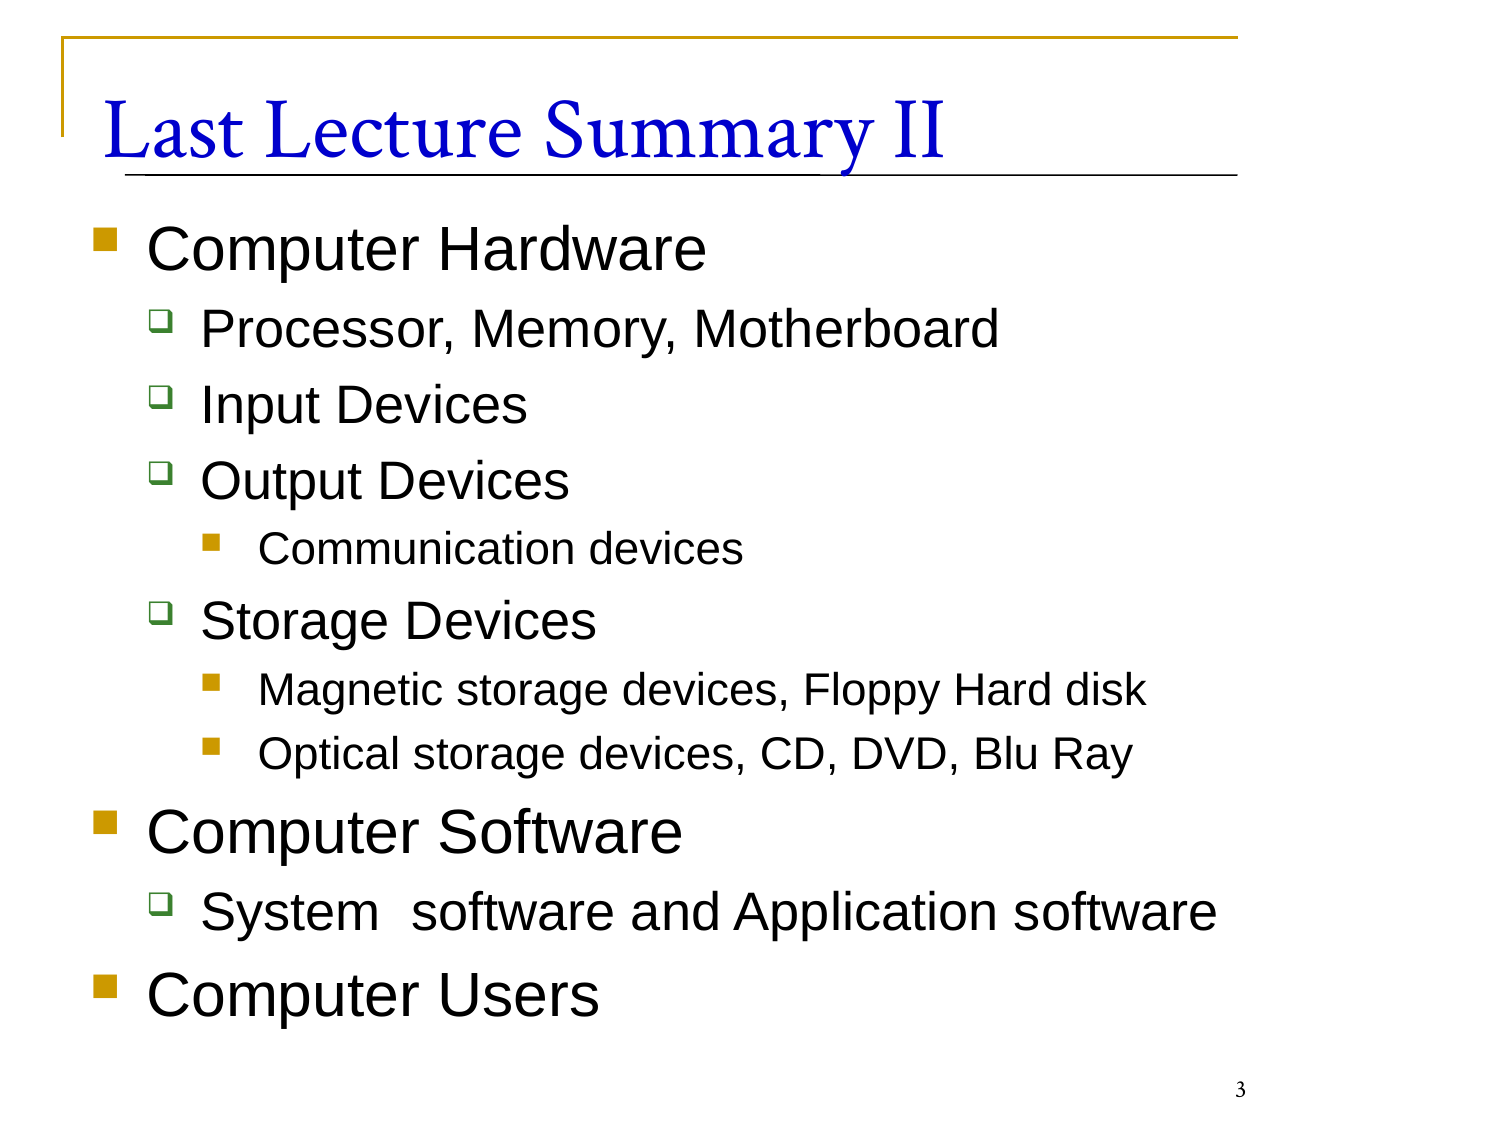

Last Lecture Summary II
Computer Hardware
Processor, Memory, Motherboard
Input Devices
Output Devices
Communication devices
Storage Devices
Magnetic storage devices, Floppy Hard disk
Optical storage devices, CD, DVD, Blu Ray
Computer Software
System  software and Application software
Computer Users

3